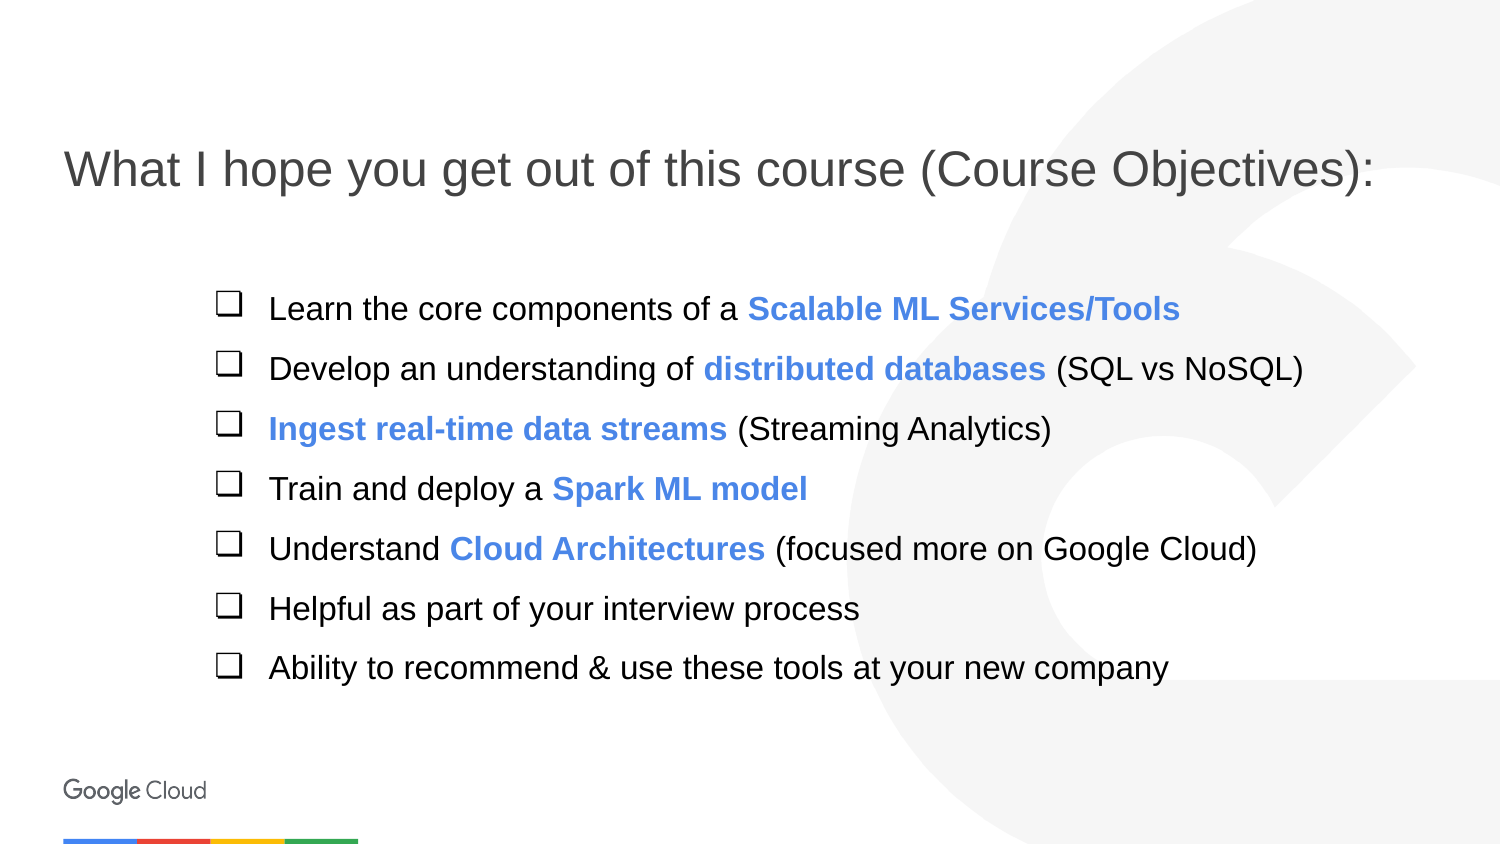

# What I hope you get out of this course (Course Objectives):
Learn the core components of a Scalable ML Services/Tools
Develop an understanding of distributed databases (SQL vs NoSQL)
Ingest real-time data streams (Streaming Analytics)
Train and deploy a Spark ML model
Understand Cloud Architectures (focused more on Google Cloud)
Helpful as part of your interview process
Ability to recommend & use these tools at your new company